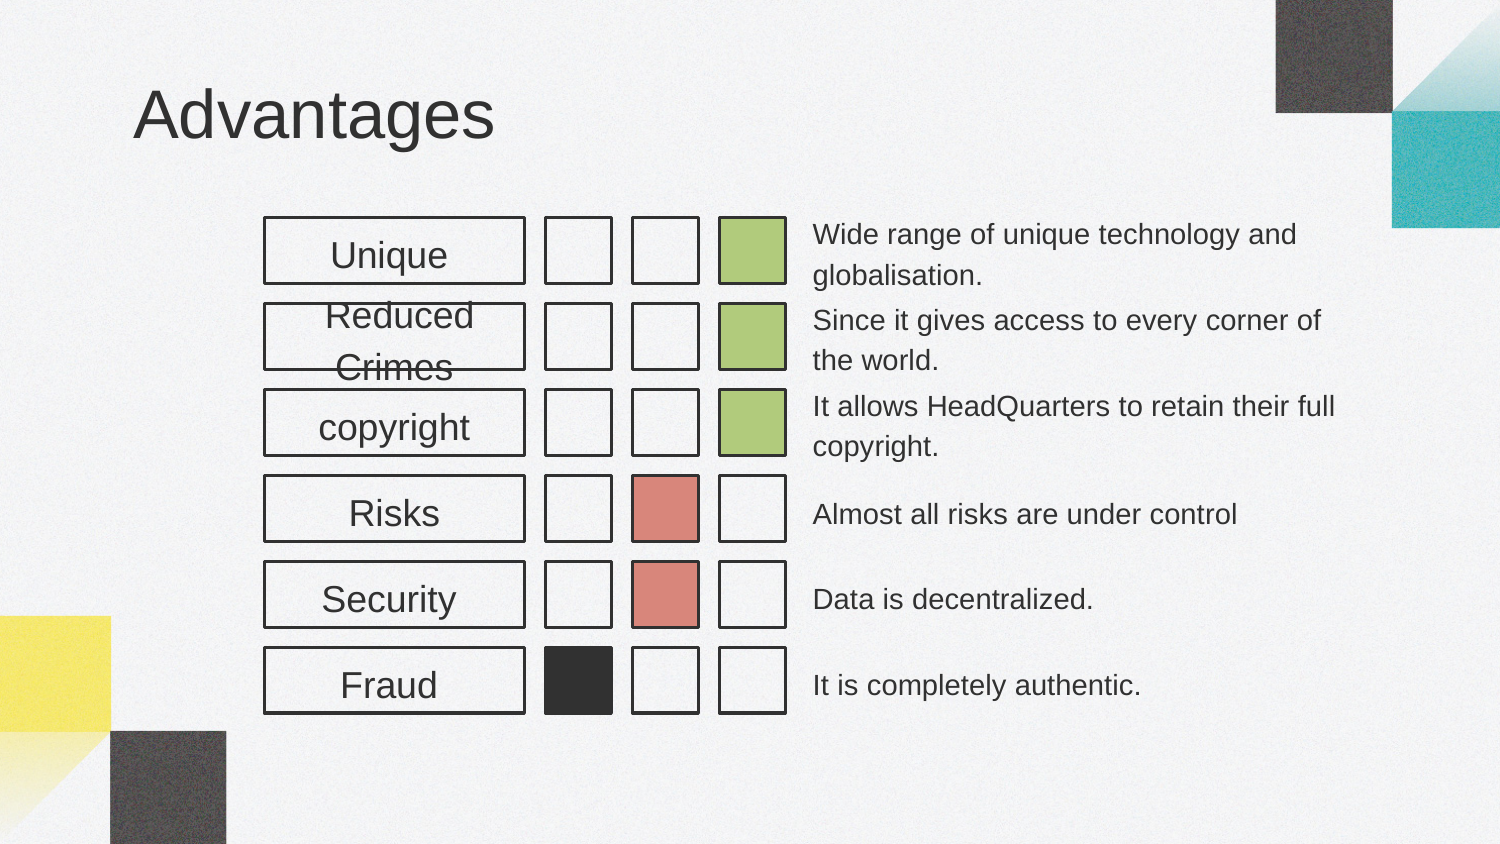

# Advantages
Unique

Wide range of unique technology and globalisation.
Since it gives access to every corner of the world.
 Reduced Crimes

It allows HeadQuarters to retain their full copyright.
copyright

Risks

Almost all risks are under control
Security

Data is decentralized.
Fraud

It is completely authentic.